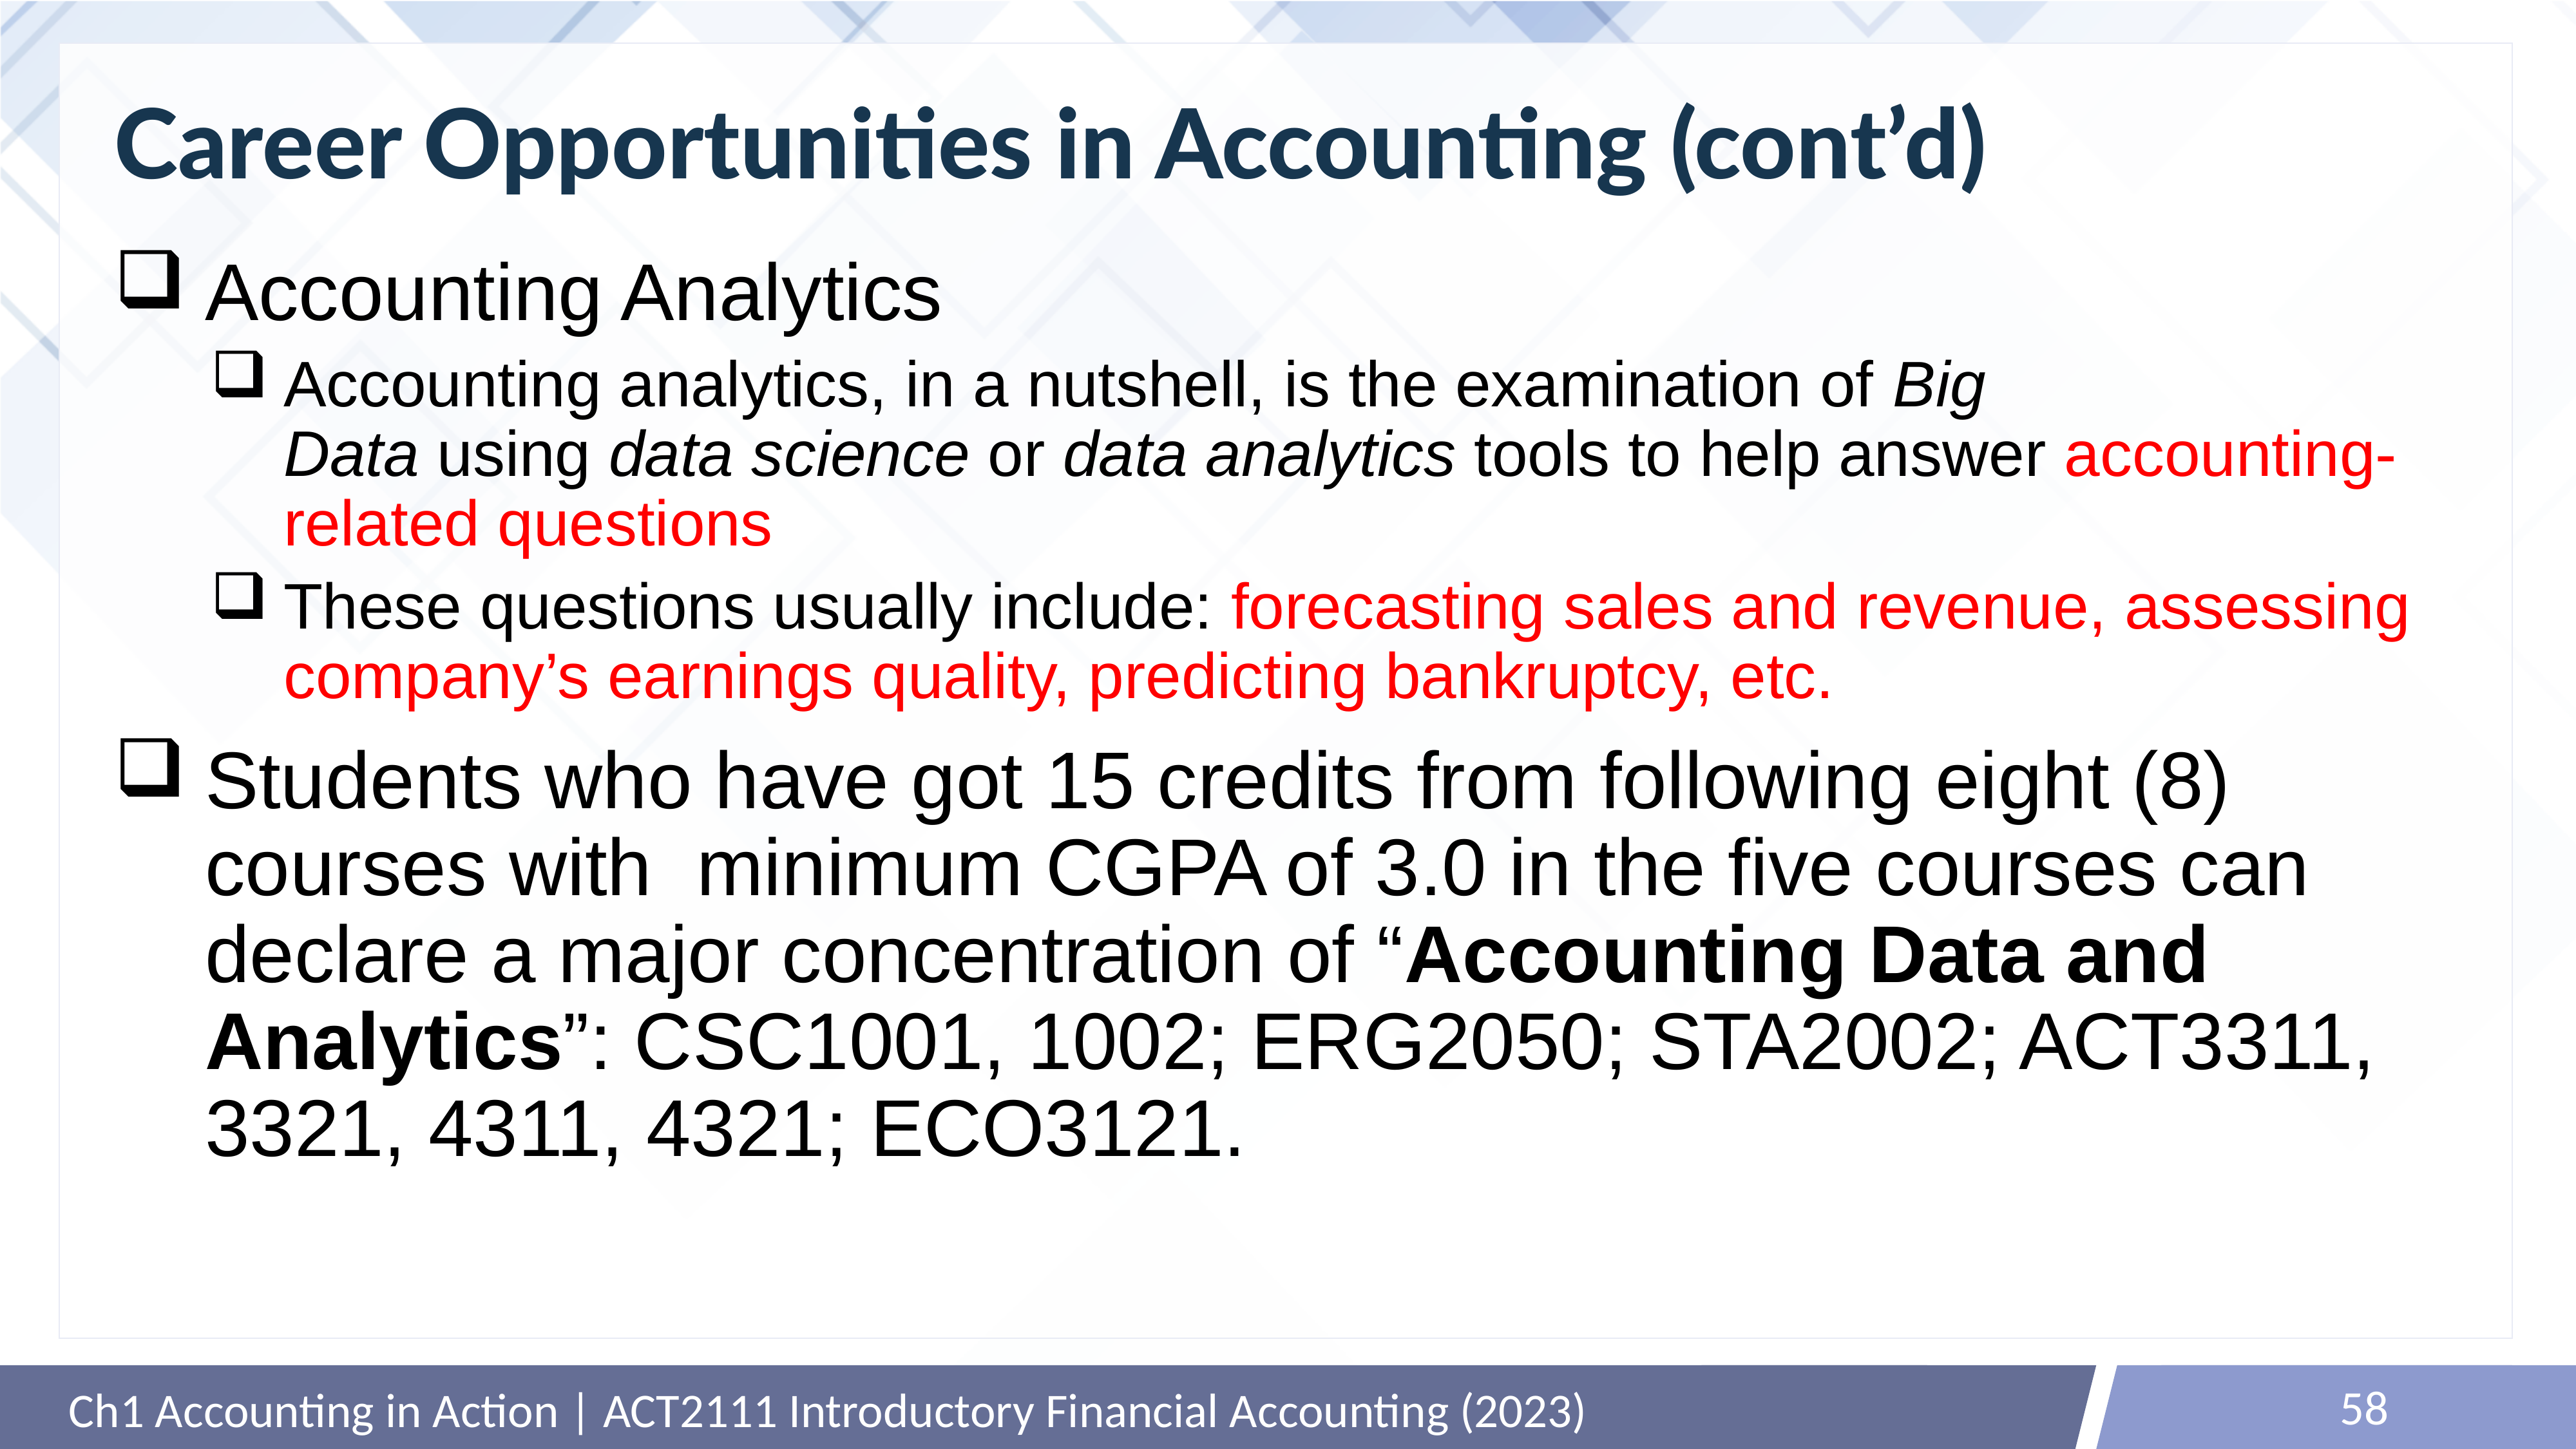

# Career Opportunities in Accounting (cont’d)
Accounting Analytics
Accounting analytics, in a nutshell, is the examination of Big Data using data science or data analytics tools to help answer accounting-related questions
These questions usually include: forecasting sales and revenue, assessing company’s earnings quality, predicting bankruptcy, etc.
Students who have got 15 credits from following eight (8) courses with  minimum CGPA of 3.0 in the five courses can declare a major concentration of “Accounting Data and Analytics”: CSC1001, 1002; ERG2050; STA2002; ACT3311, 3321, 4311, 4321; ECO3121.

58
Ch1 Accounting in Action | ACT2111 Introductory Financial Accounting (2023)